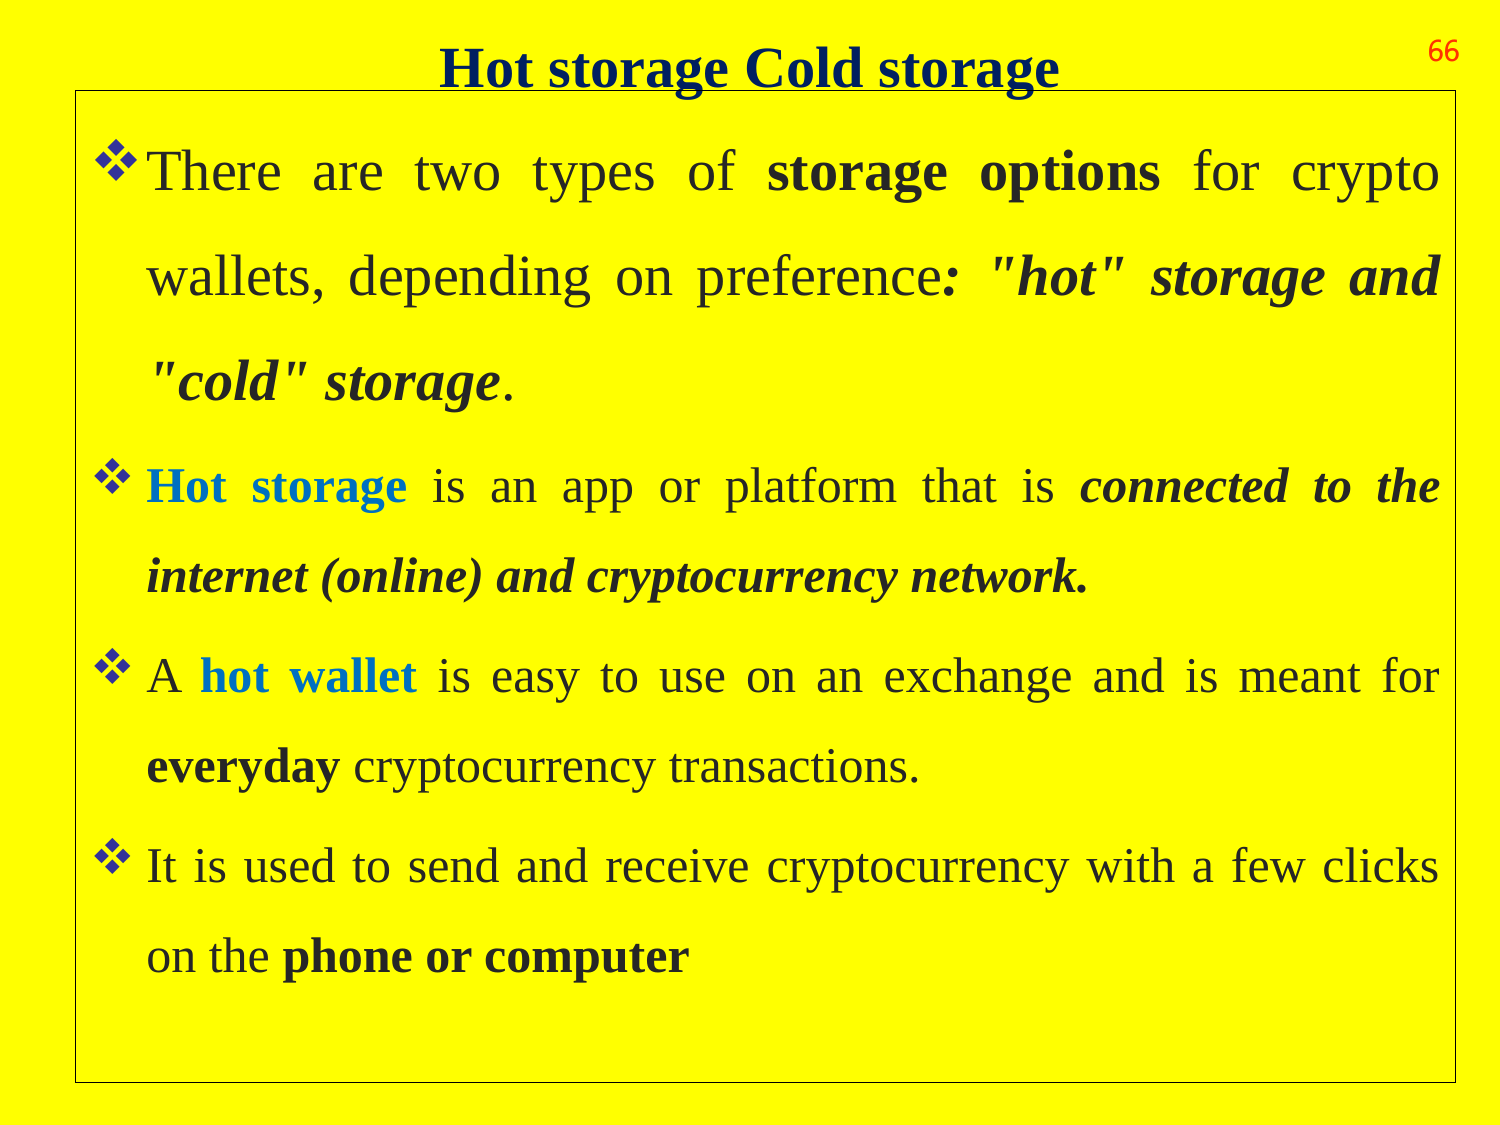

# Hot storage Cold storage
66
There are two types of storage options for crypto wallets, depending on preference: "hot" storage and "cold" storage.
Hot storage is an app or platform that is connected to the internet (online) and cryptocurrency network.
A hot wallet is easy to use on an exchange and is meant for everyday cryptocurrency transactions.
It is used to send and receive cryptocurrency with a few clicks on the phone or computer